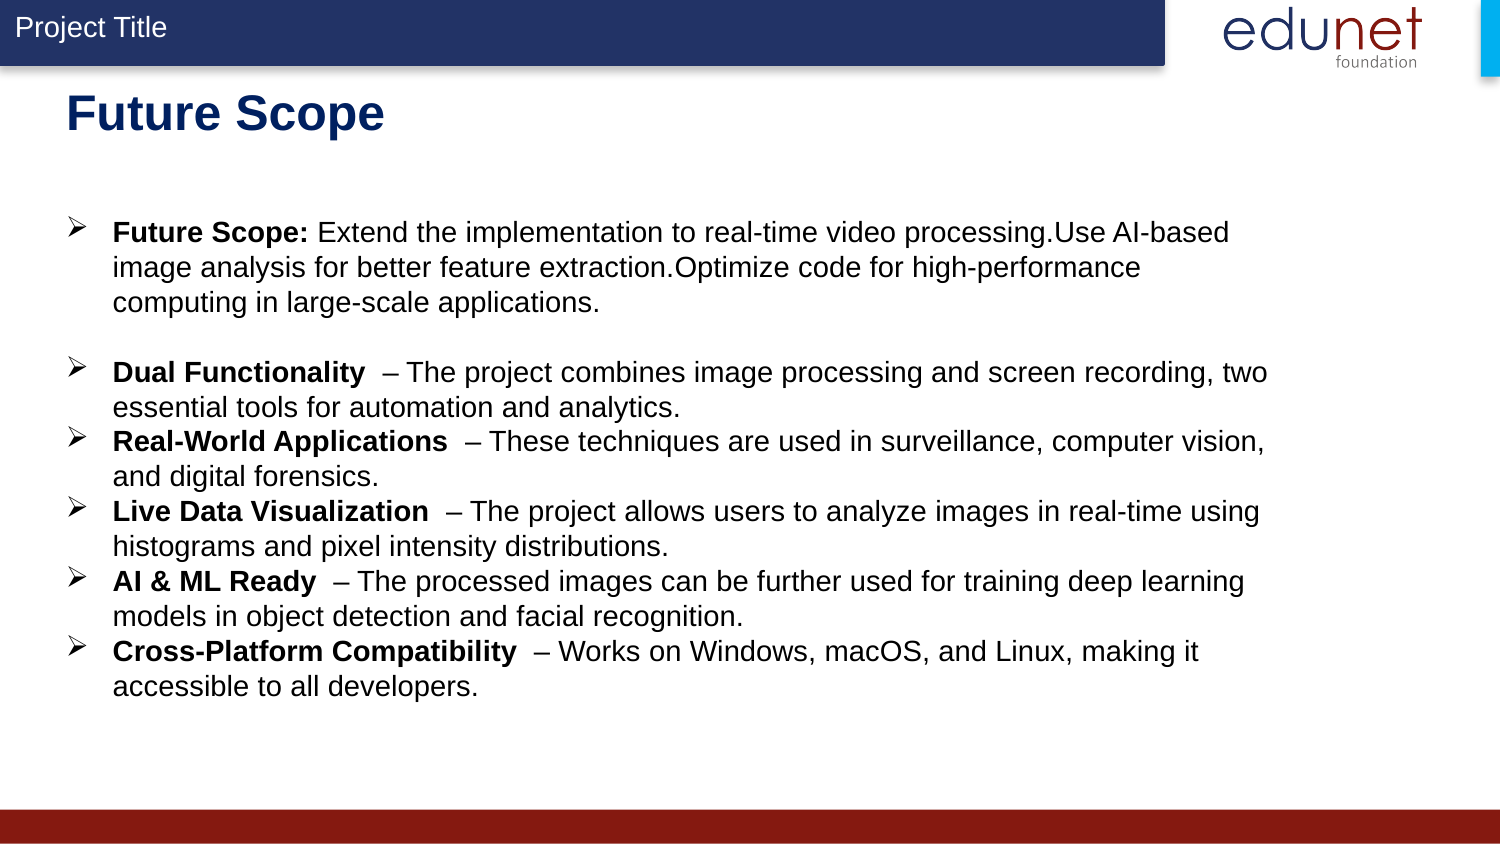

# Future Scope
Future Scope: Extend the implementation to real-time video processing.Use AI-based image analysis for better feature extraction.Optimize code for high-performance computing in large-scale applications.

Dual Functionality  – The project combines image processing and screen recording, two essential tools for automation and analytics.
Real-World Applications  – These techniques are used in surveillance, computer vision, and digital forensics.
Live Data Visualization  – The project allows users to analyze images in real-time using histograms and pixel intensity distributions.
AI & ML Ready  – The processed images can be further used for training deep learning models in object detection and facial recognition.
Cross-Platform Compatibility  – Works on Windows, macOS, and Linux, making it accessible to all developers.